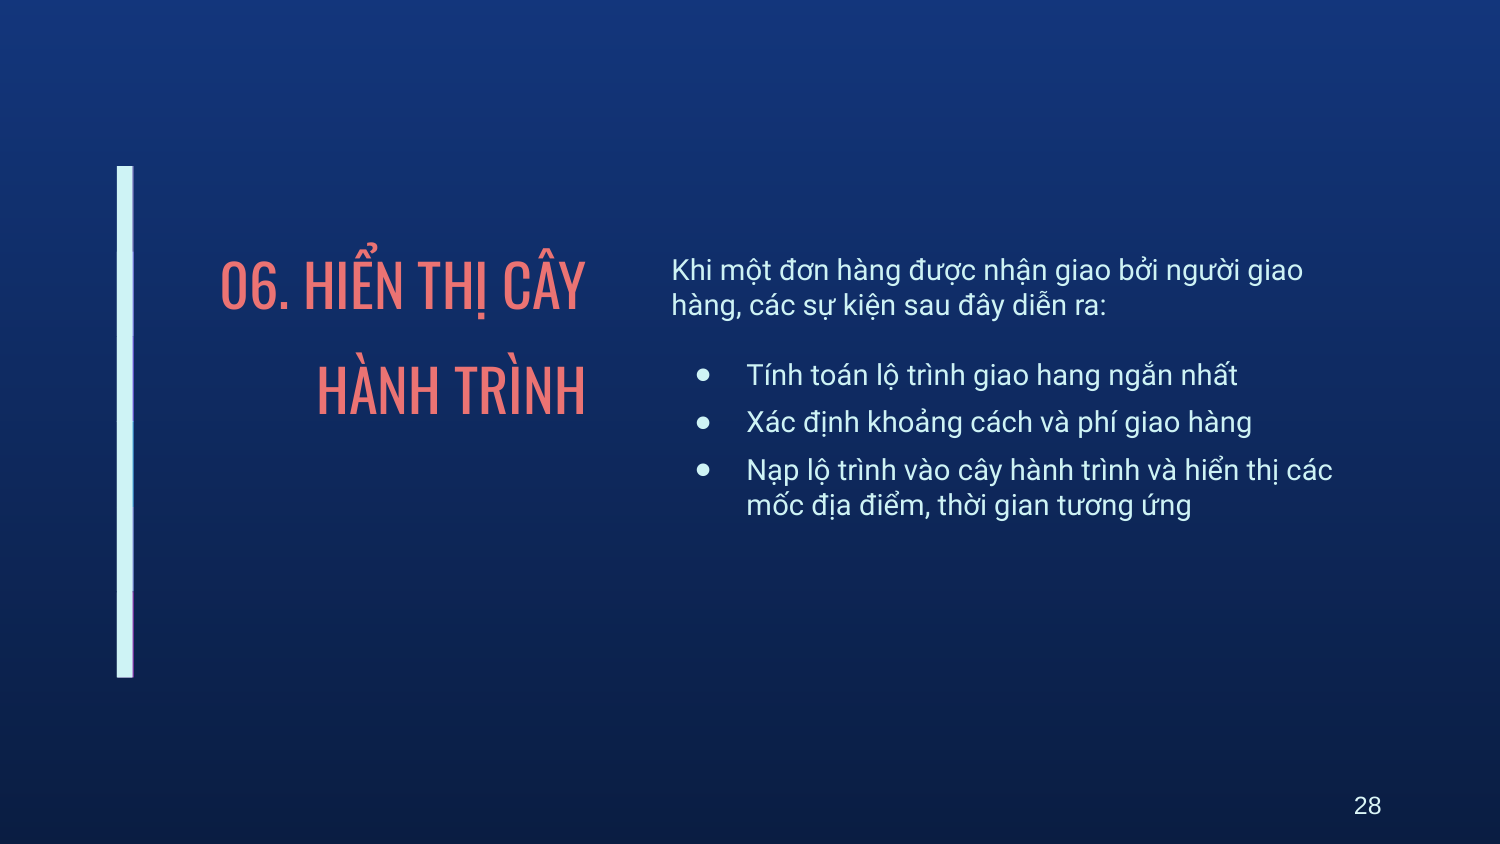

Khi một đơn hàng được nhận giao bởi người giao hàng, các sự kiện sau đây diễn ra:

Tính toán lộ trình giao hang ngắn nhất
Xác định khoảng cách và phí giao hàng
Nạp lộ trình vào cây hành trình và hiển thị các mốc địa điểm, thời gian tương ứng

# 06. HIỂN THỊ CÂY HÀNH TRÌNH
28